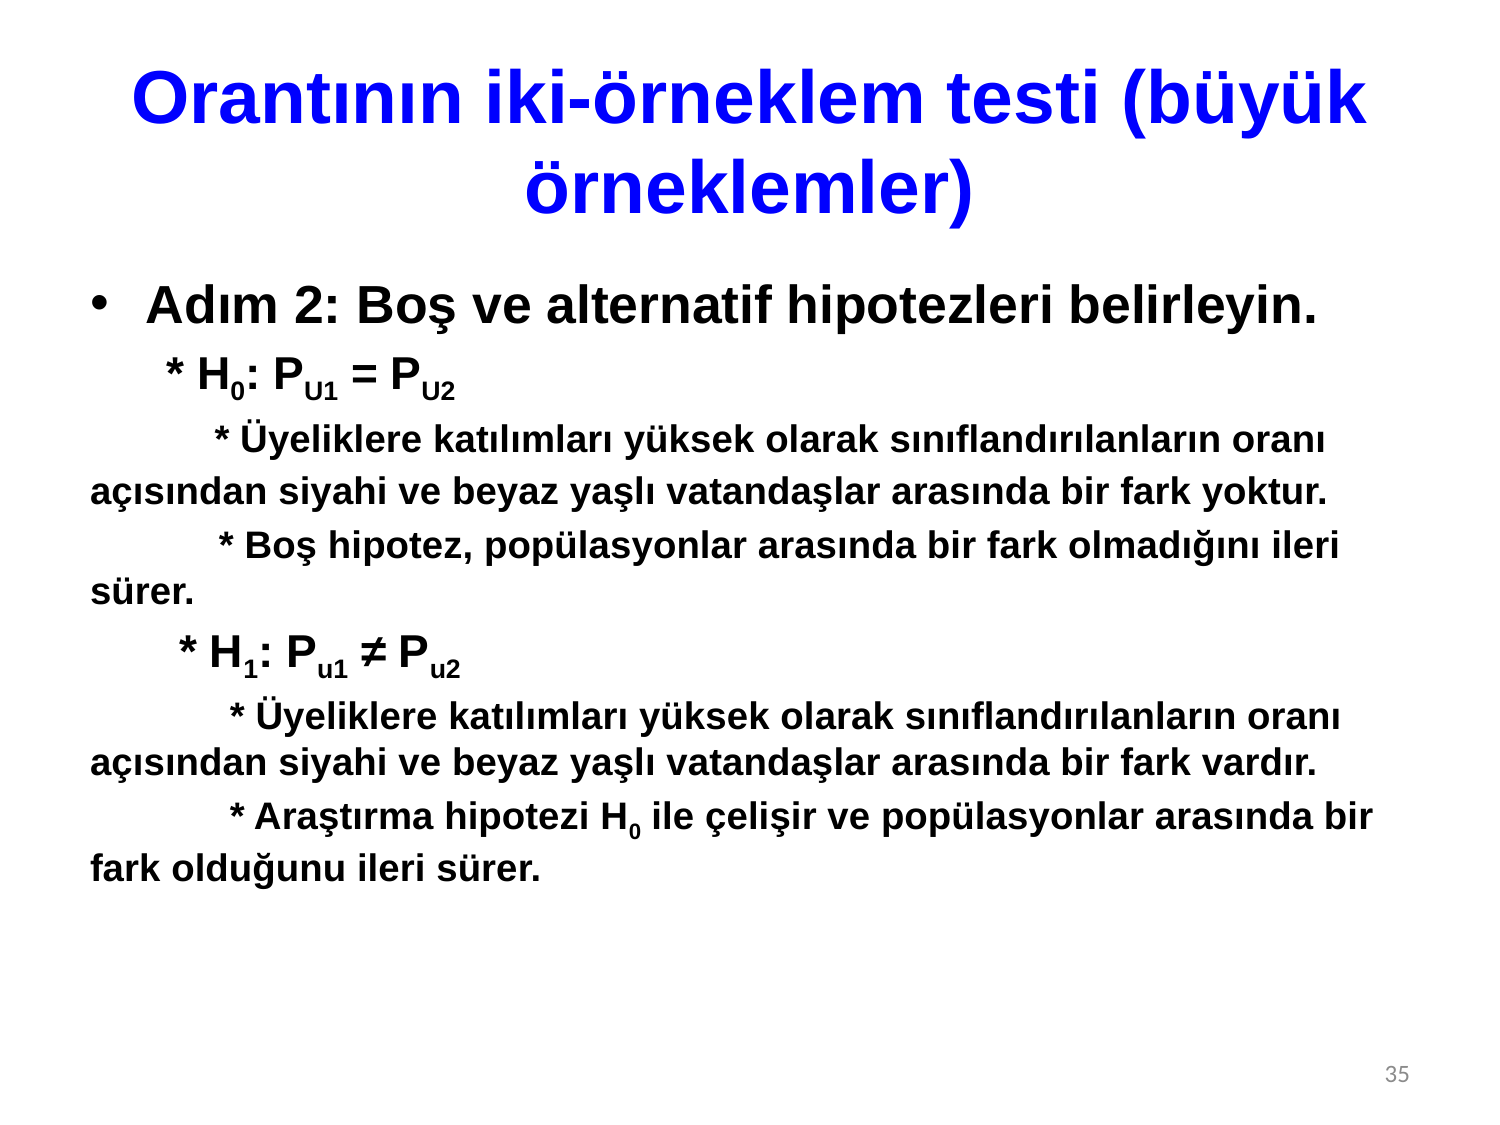

# Orantının iki-örneklem testi (büyük örneklemler)
Adım 2: Boş ve alternatif hipotezleri belirleyin.
      * H0: PU1 = PU2
            * Üyeliklere katılımları yüksek olarak sınıflandırılanların oranı açısından siyahi ve beyaz yaşlı vatandaşlar arasında bir fark yoktur.
            * Boş hipotez, popülasyonlar arasında bir fark olmadığını ileri sürer.
       * H1: Pu1 ≠ Pu2
             * Üyeliklere katılımları yüksek olarak sınıflandırılanların oranı açısından siyahi ve beyaz yaşlı vatandaşlar arasında bir fark vardır.
             * Araştırma hipotezi H0 ile çelişir ve popülasyonlar arasında bir fark olduğunu ileri sürer.
35